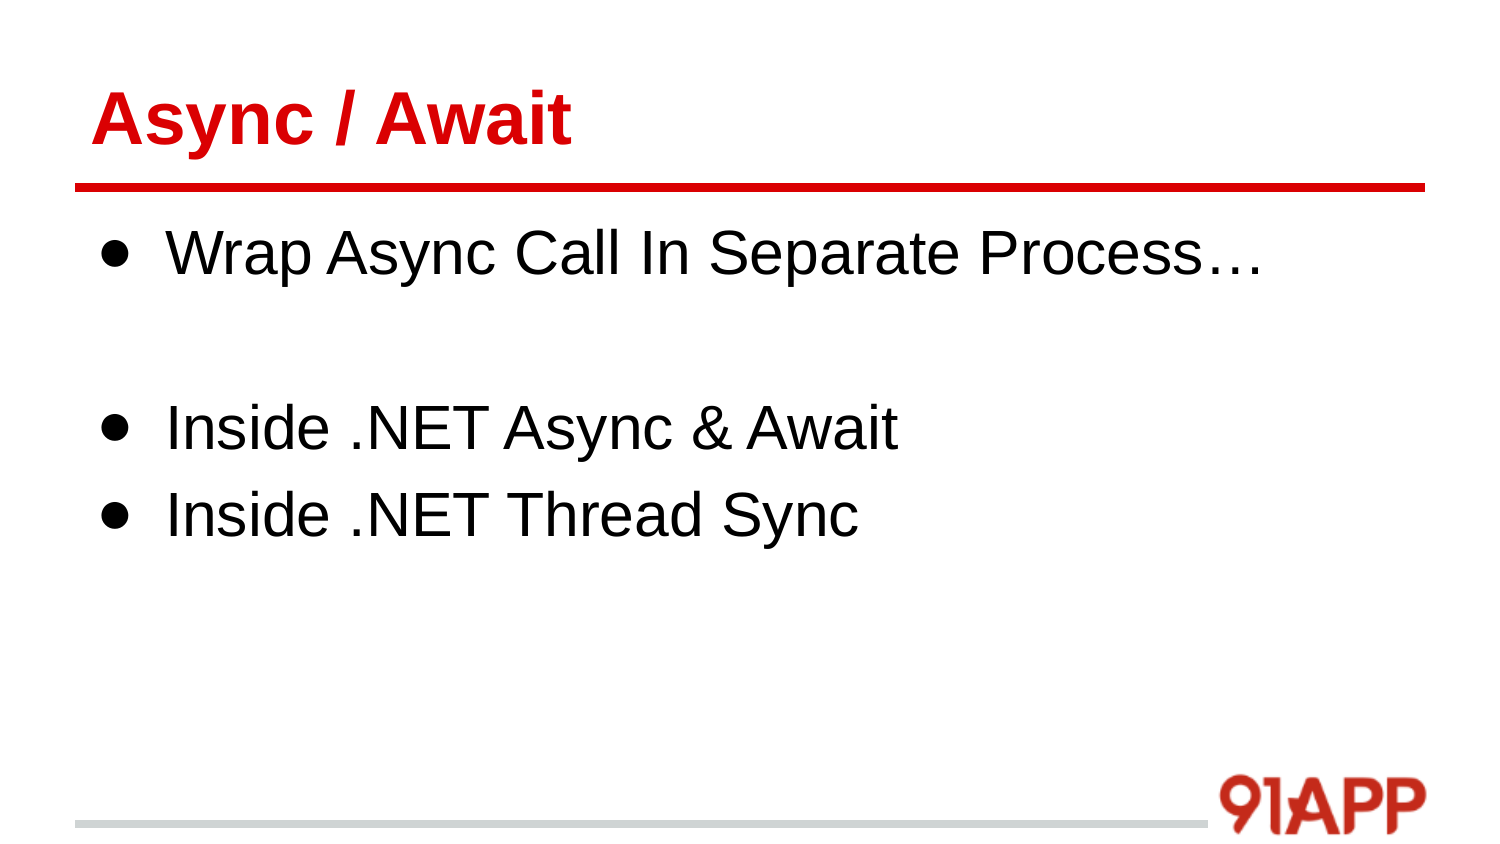

# Async / Await
Wrap Async Call In Separate Process…

Inside .NET Async & Await
Inside .NET Thread Sync